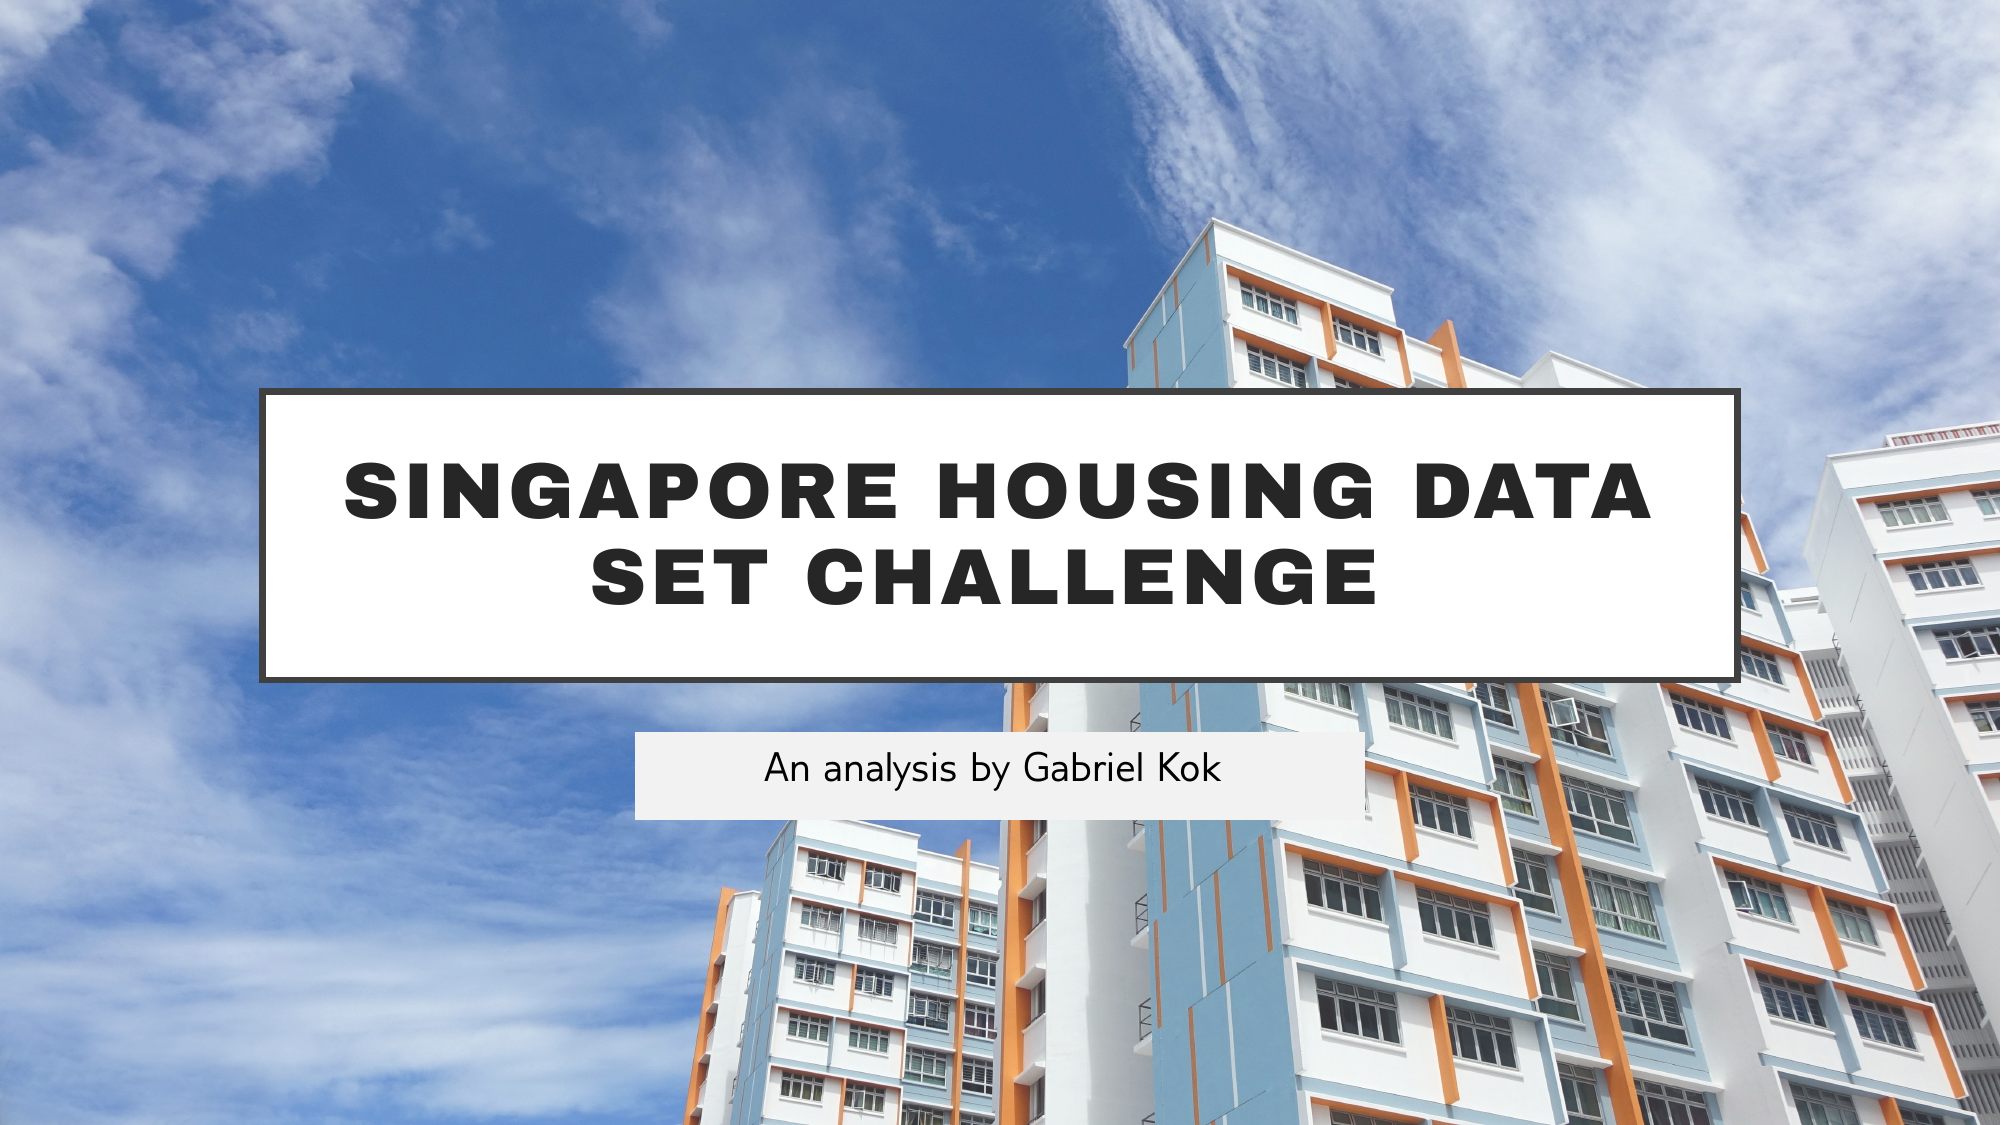

# Singapore housing data set challenge
An analysis by Gabriel Kok